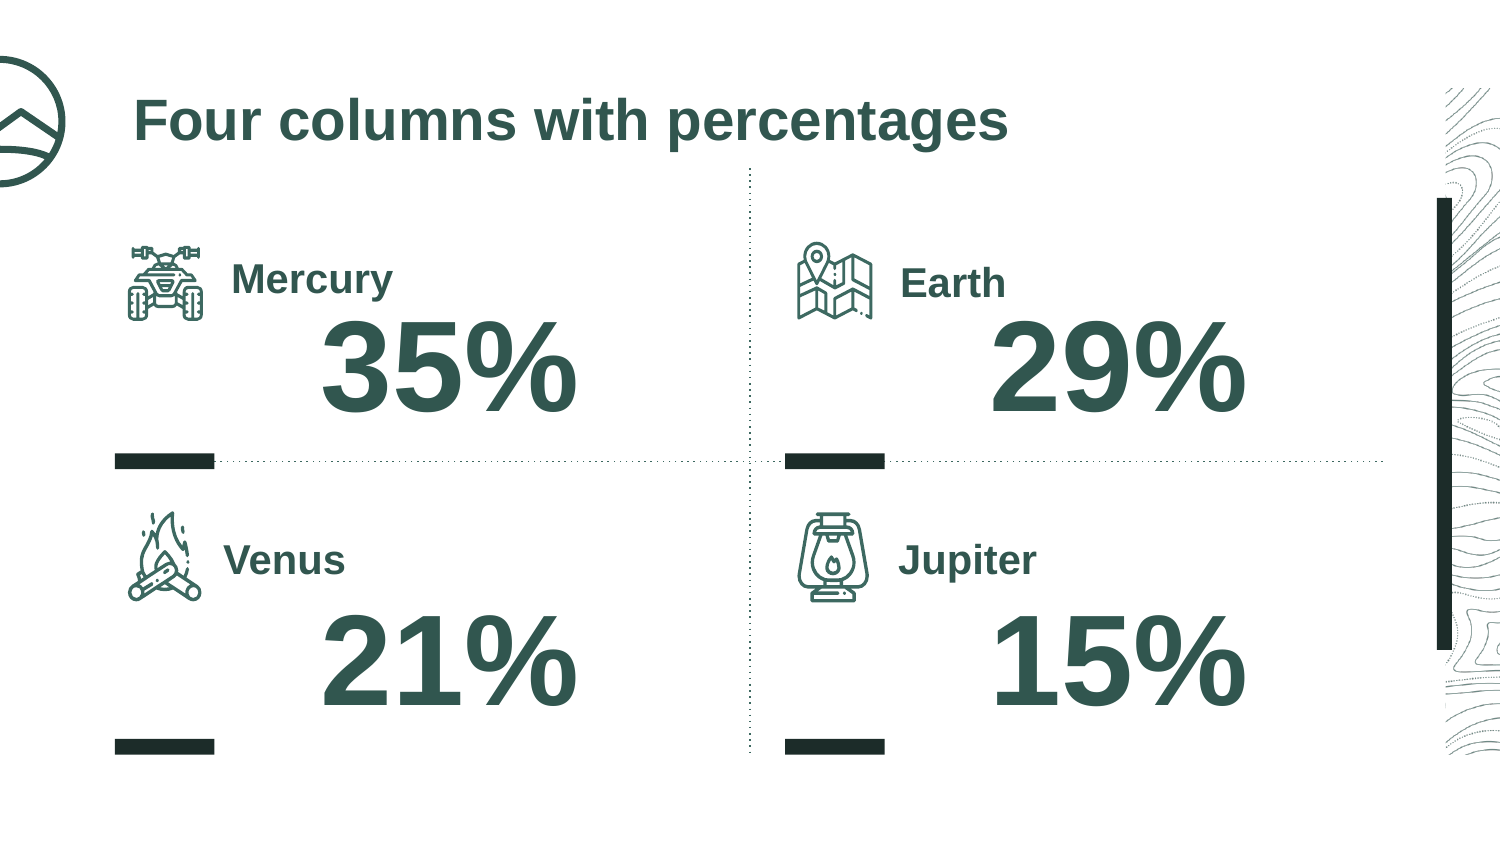

Four columns with percentages

# Mercury
Earth
35%
29%

Venus
Jupiter
21%
15%